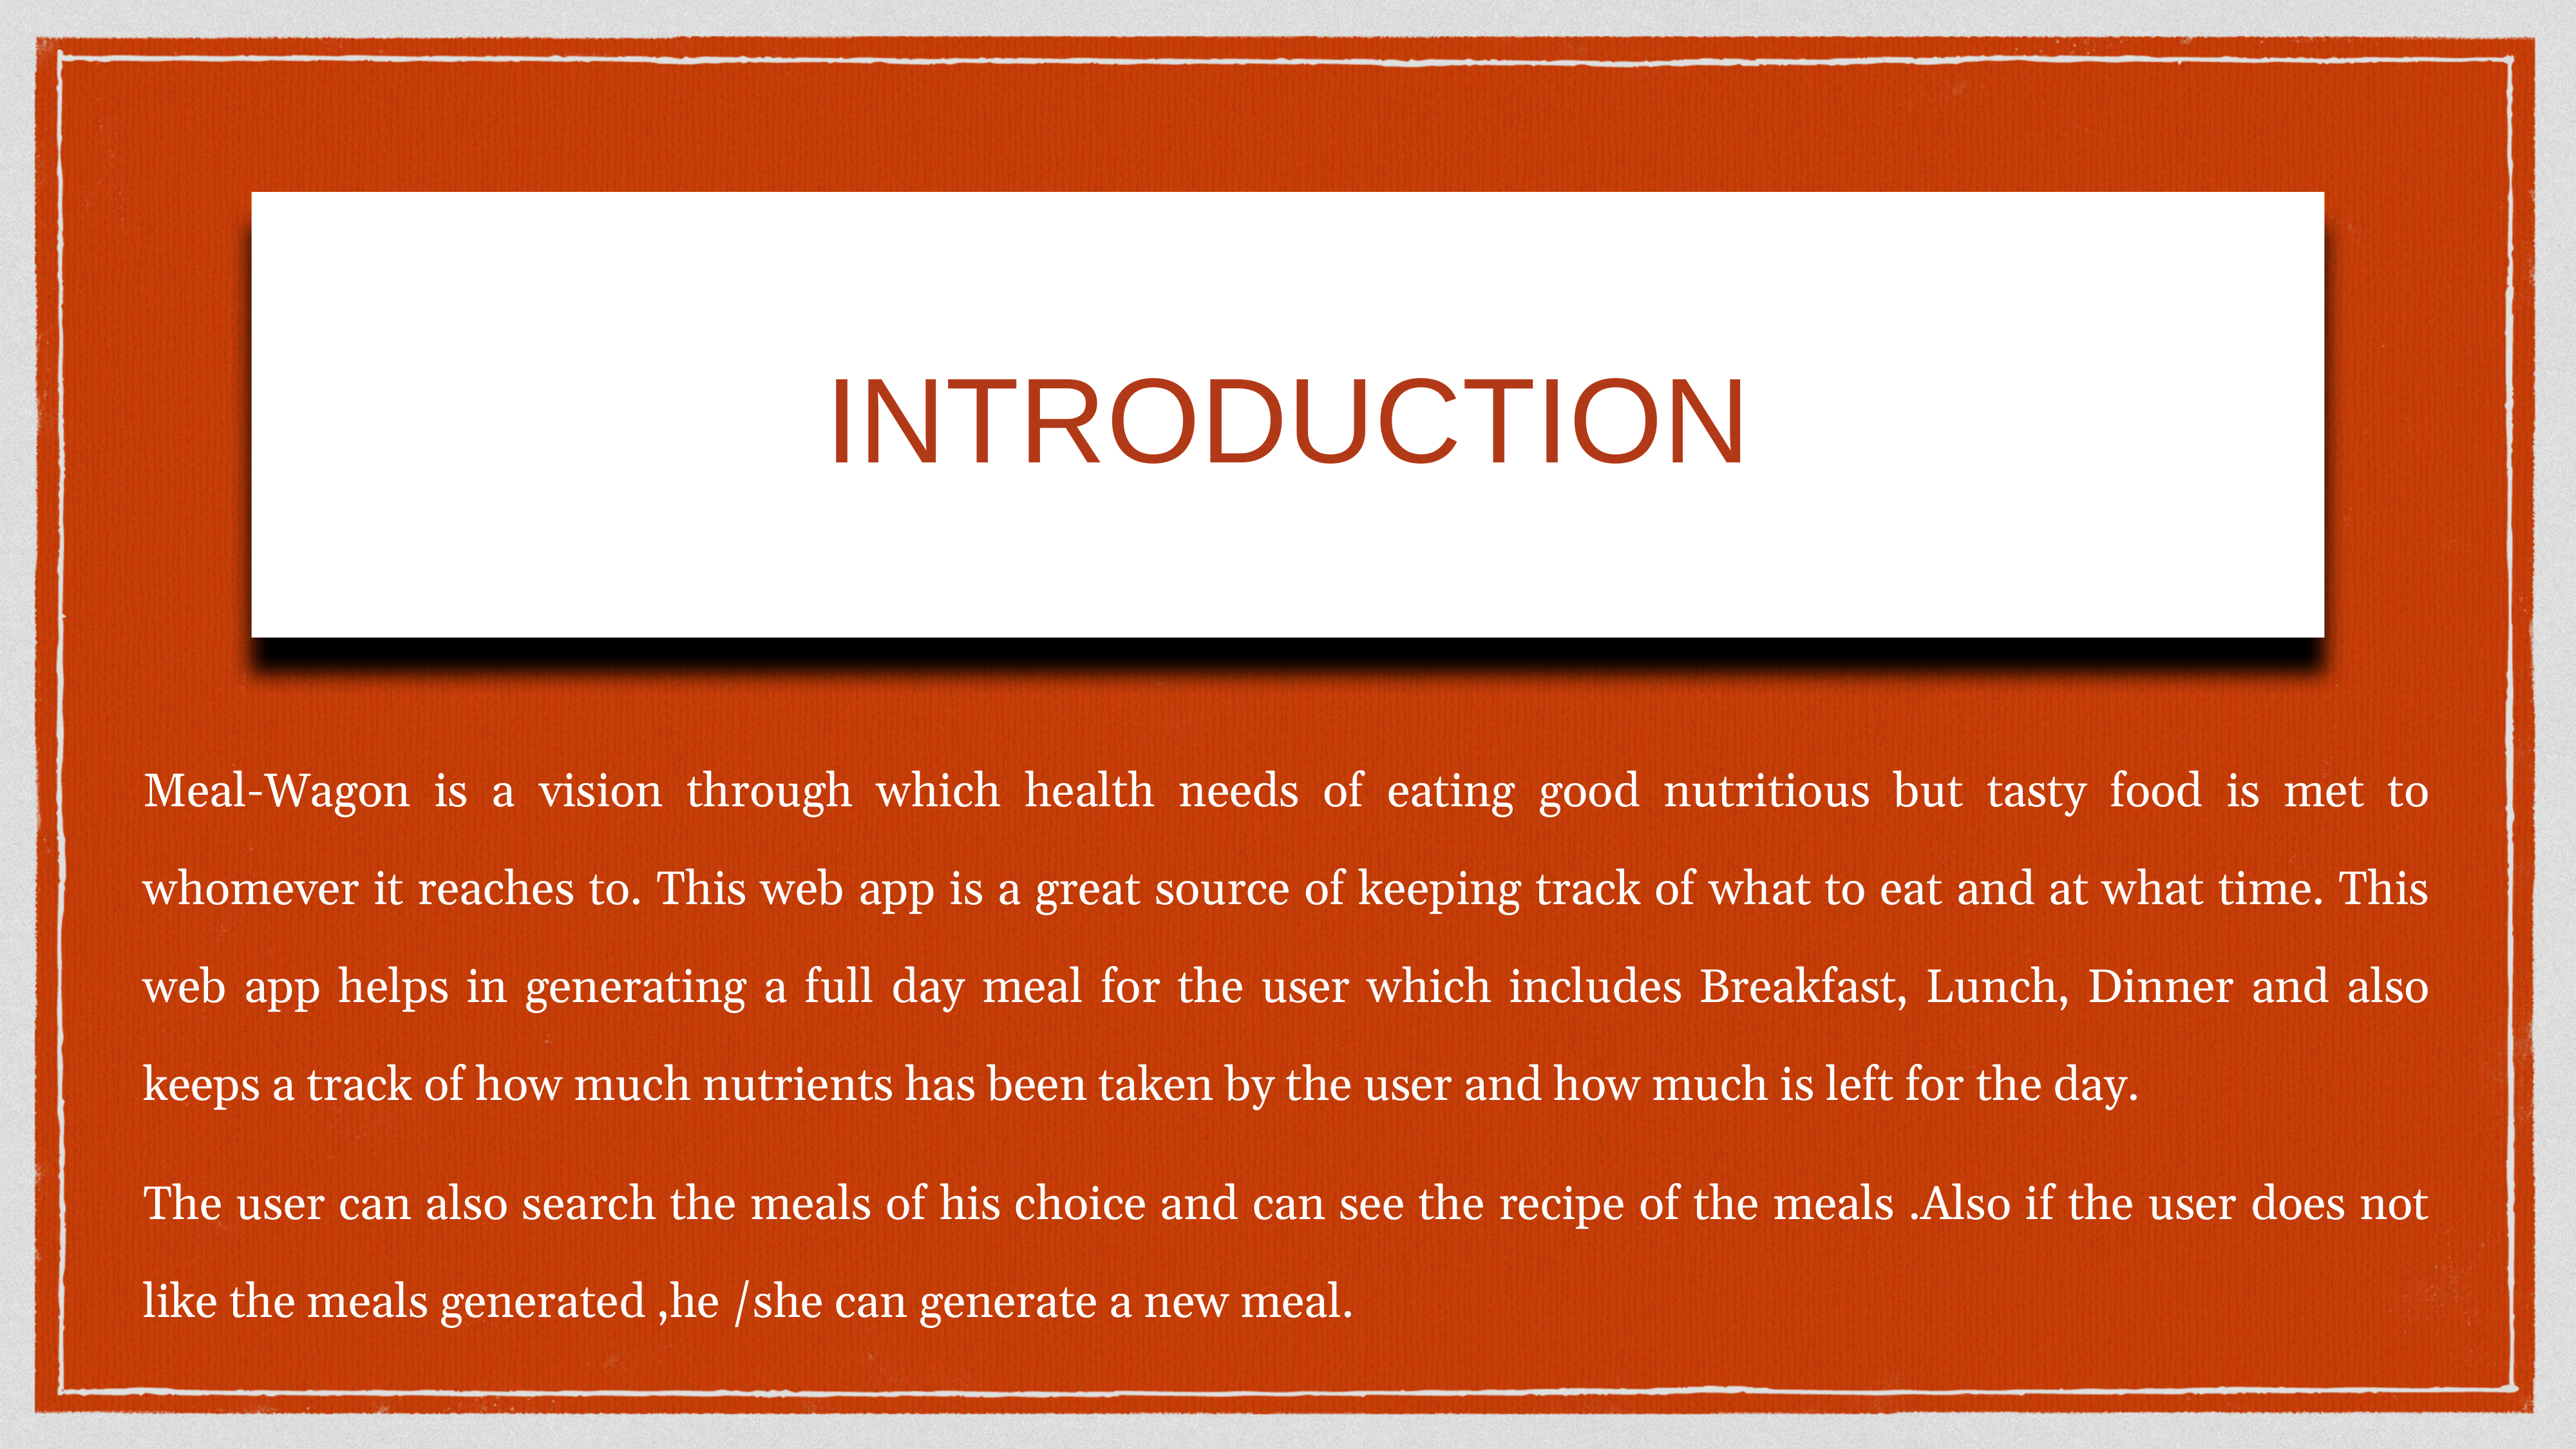

# INTRODUCTION
Meal-Wagon is a vision through which health needs of eating good nutritious but tasty food is met to whomever it reaches to. This web app is a great source of keeping track of what to eat and at what time. This web app helps in generating a full day meal for the user which includes Breakfast, Lunch, Dinner and also keeps a track of how much nutrients has been taken by the user and how much is left for the day.
The user can also search the meals of his choice and can see the recipe of the meals .Also if the user does not like the meals generated ,he /she can generate a new meal.